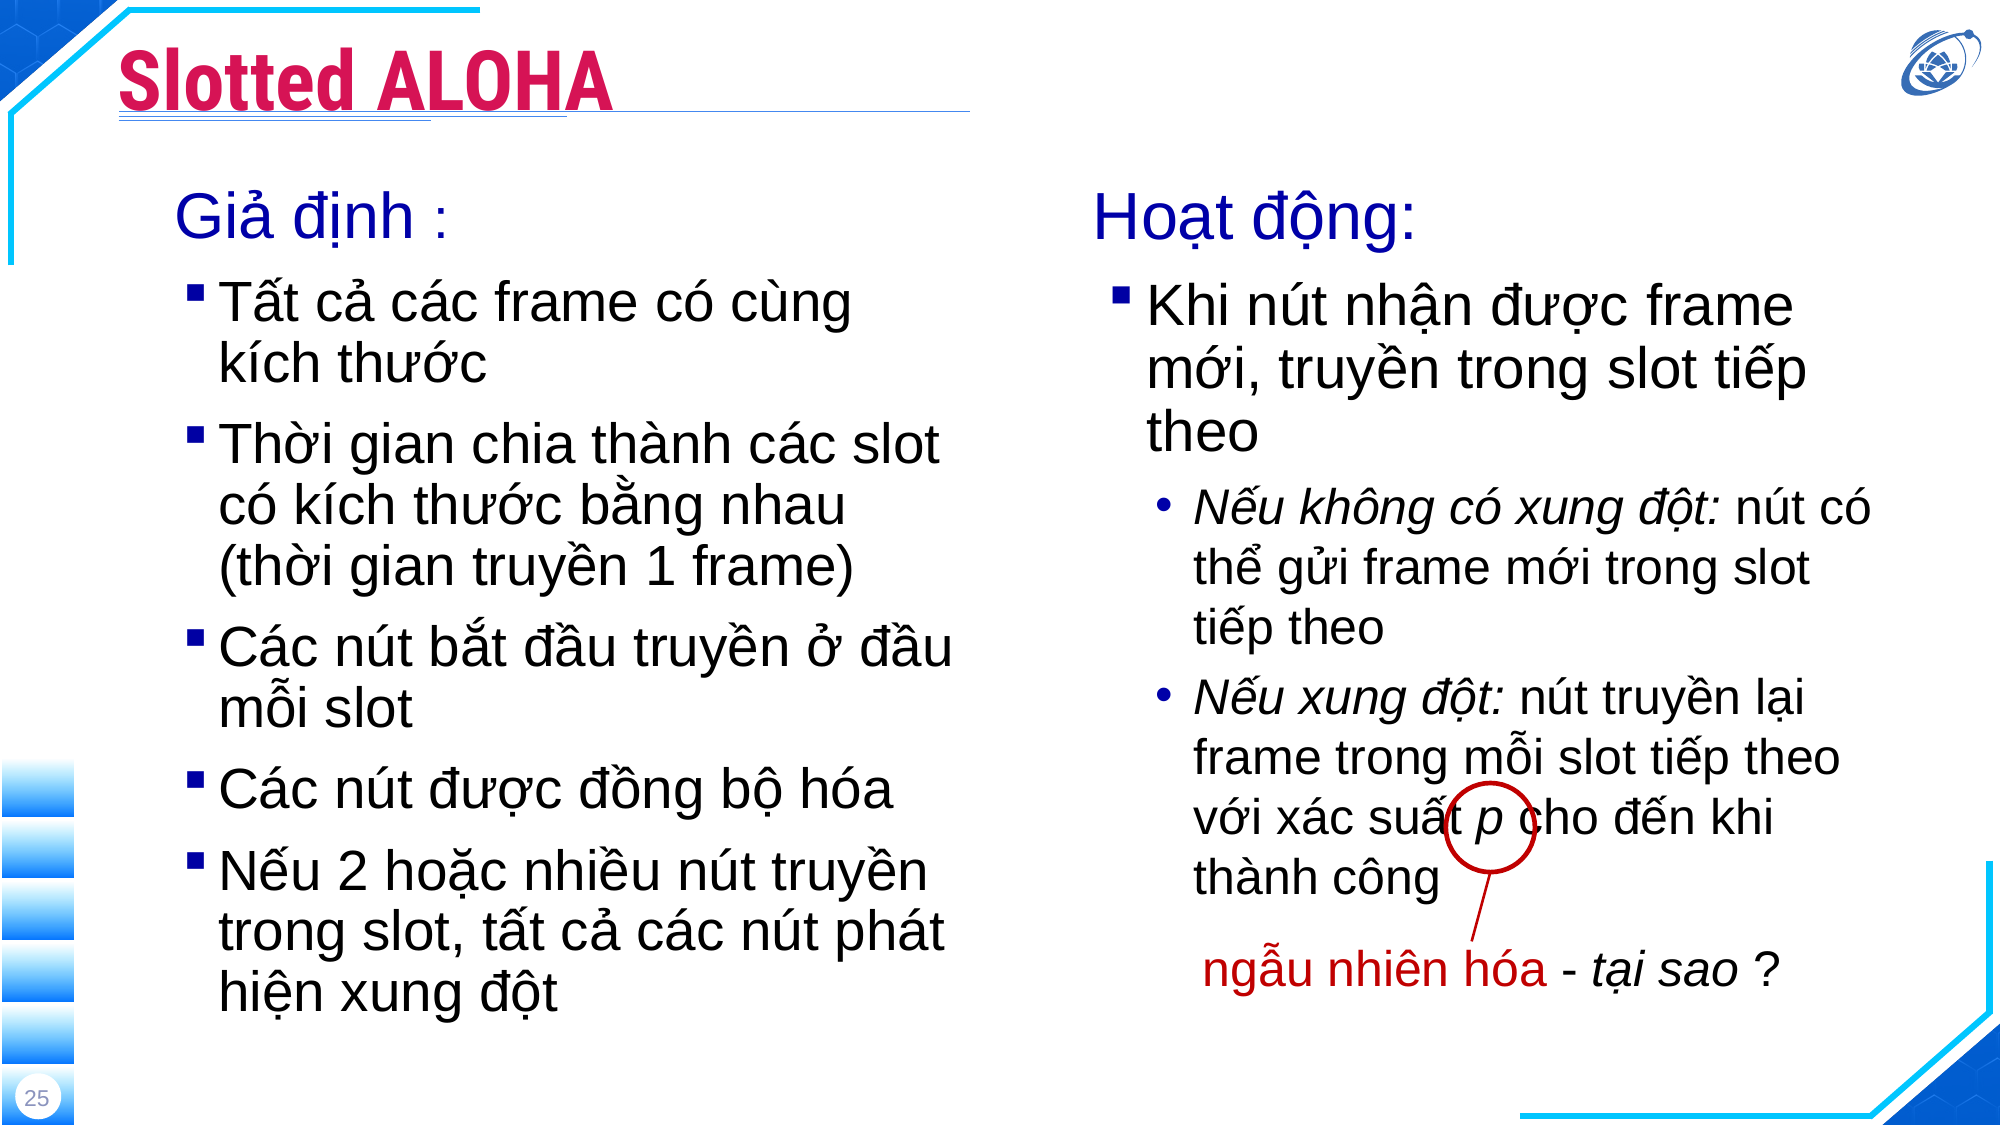

# Slotted ALOHA
Hoạt động:
Khi nút nhận được frame mới, truyền trong slot tiếp theo
Nếu không có xung đột: nút có thể gửi frame mới trong slot tiếp theo
Nếu xung đột: nút truyền lại frame trong mỗi slot tiếp theo với xác suất p cho đến khi thành công
Giả định :
Tất cả các frame có cùng kích thước
Thời gian chia thành các slot có kích thước bằng nhau (thời gian truyền 1 frame)
Các nút bắt đầu truyền ở đầu mỗi slot
Các nút được đồng bộ hóa
Nếu 2 hoặc nhiều nút truyền trong slot, tất cả các nút phát hiện xung đột

ngẫu nhiên hóa - tại sao ?
25